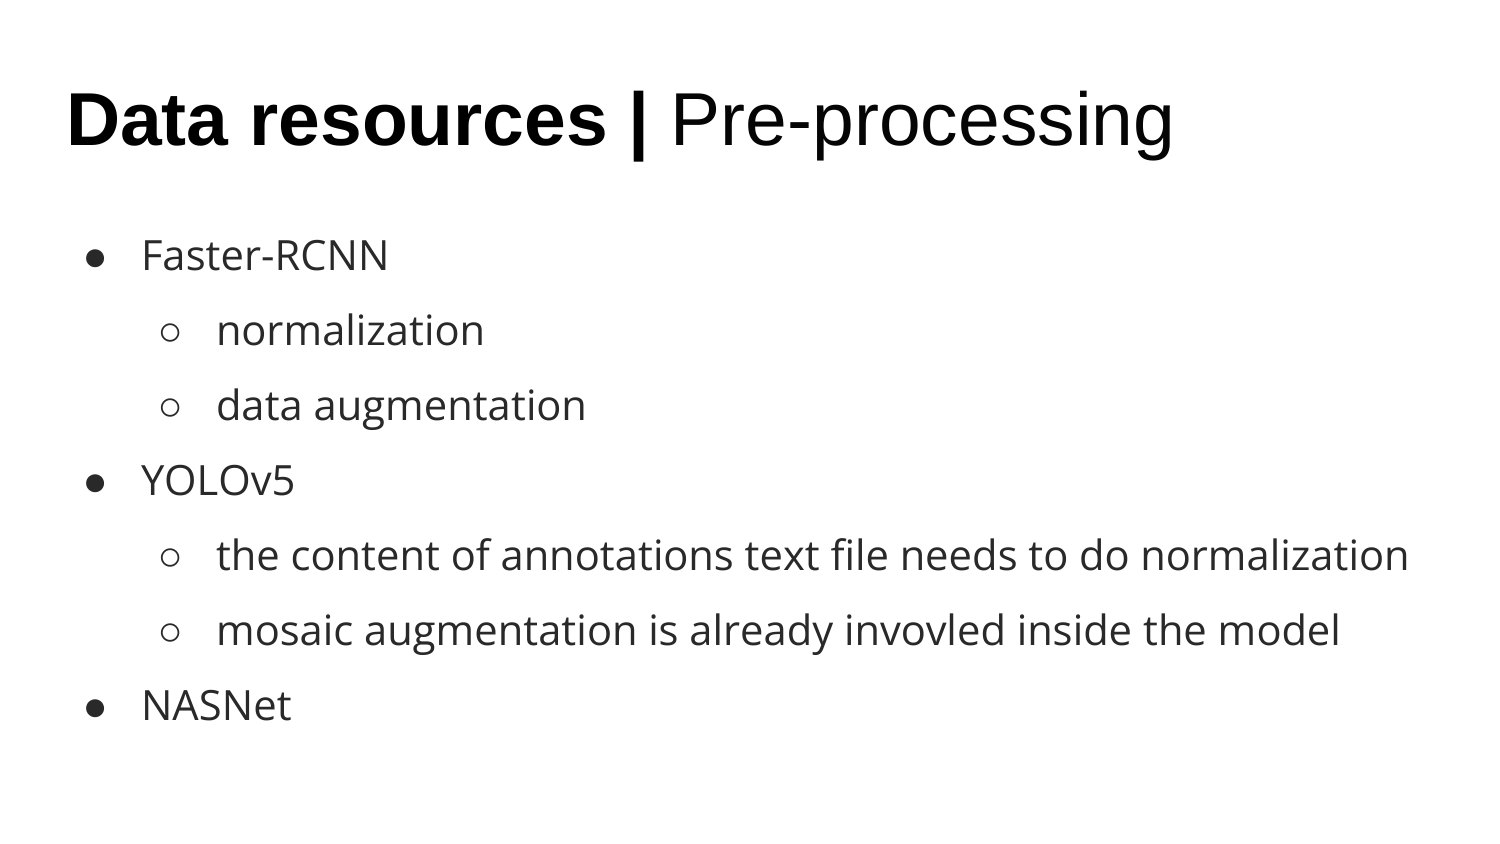

# Data resources | Pre-processing
Faster-RCNN
normalization
data augmentation
YOLOv5
the content of annotations text file needs to do normalization
mosaic augmentation is already invovled inside the model
NASNet